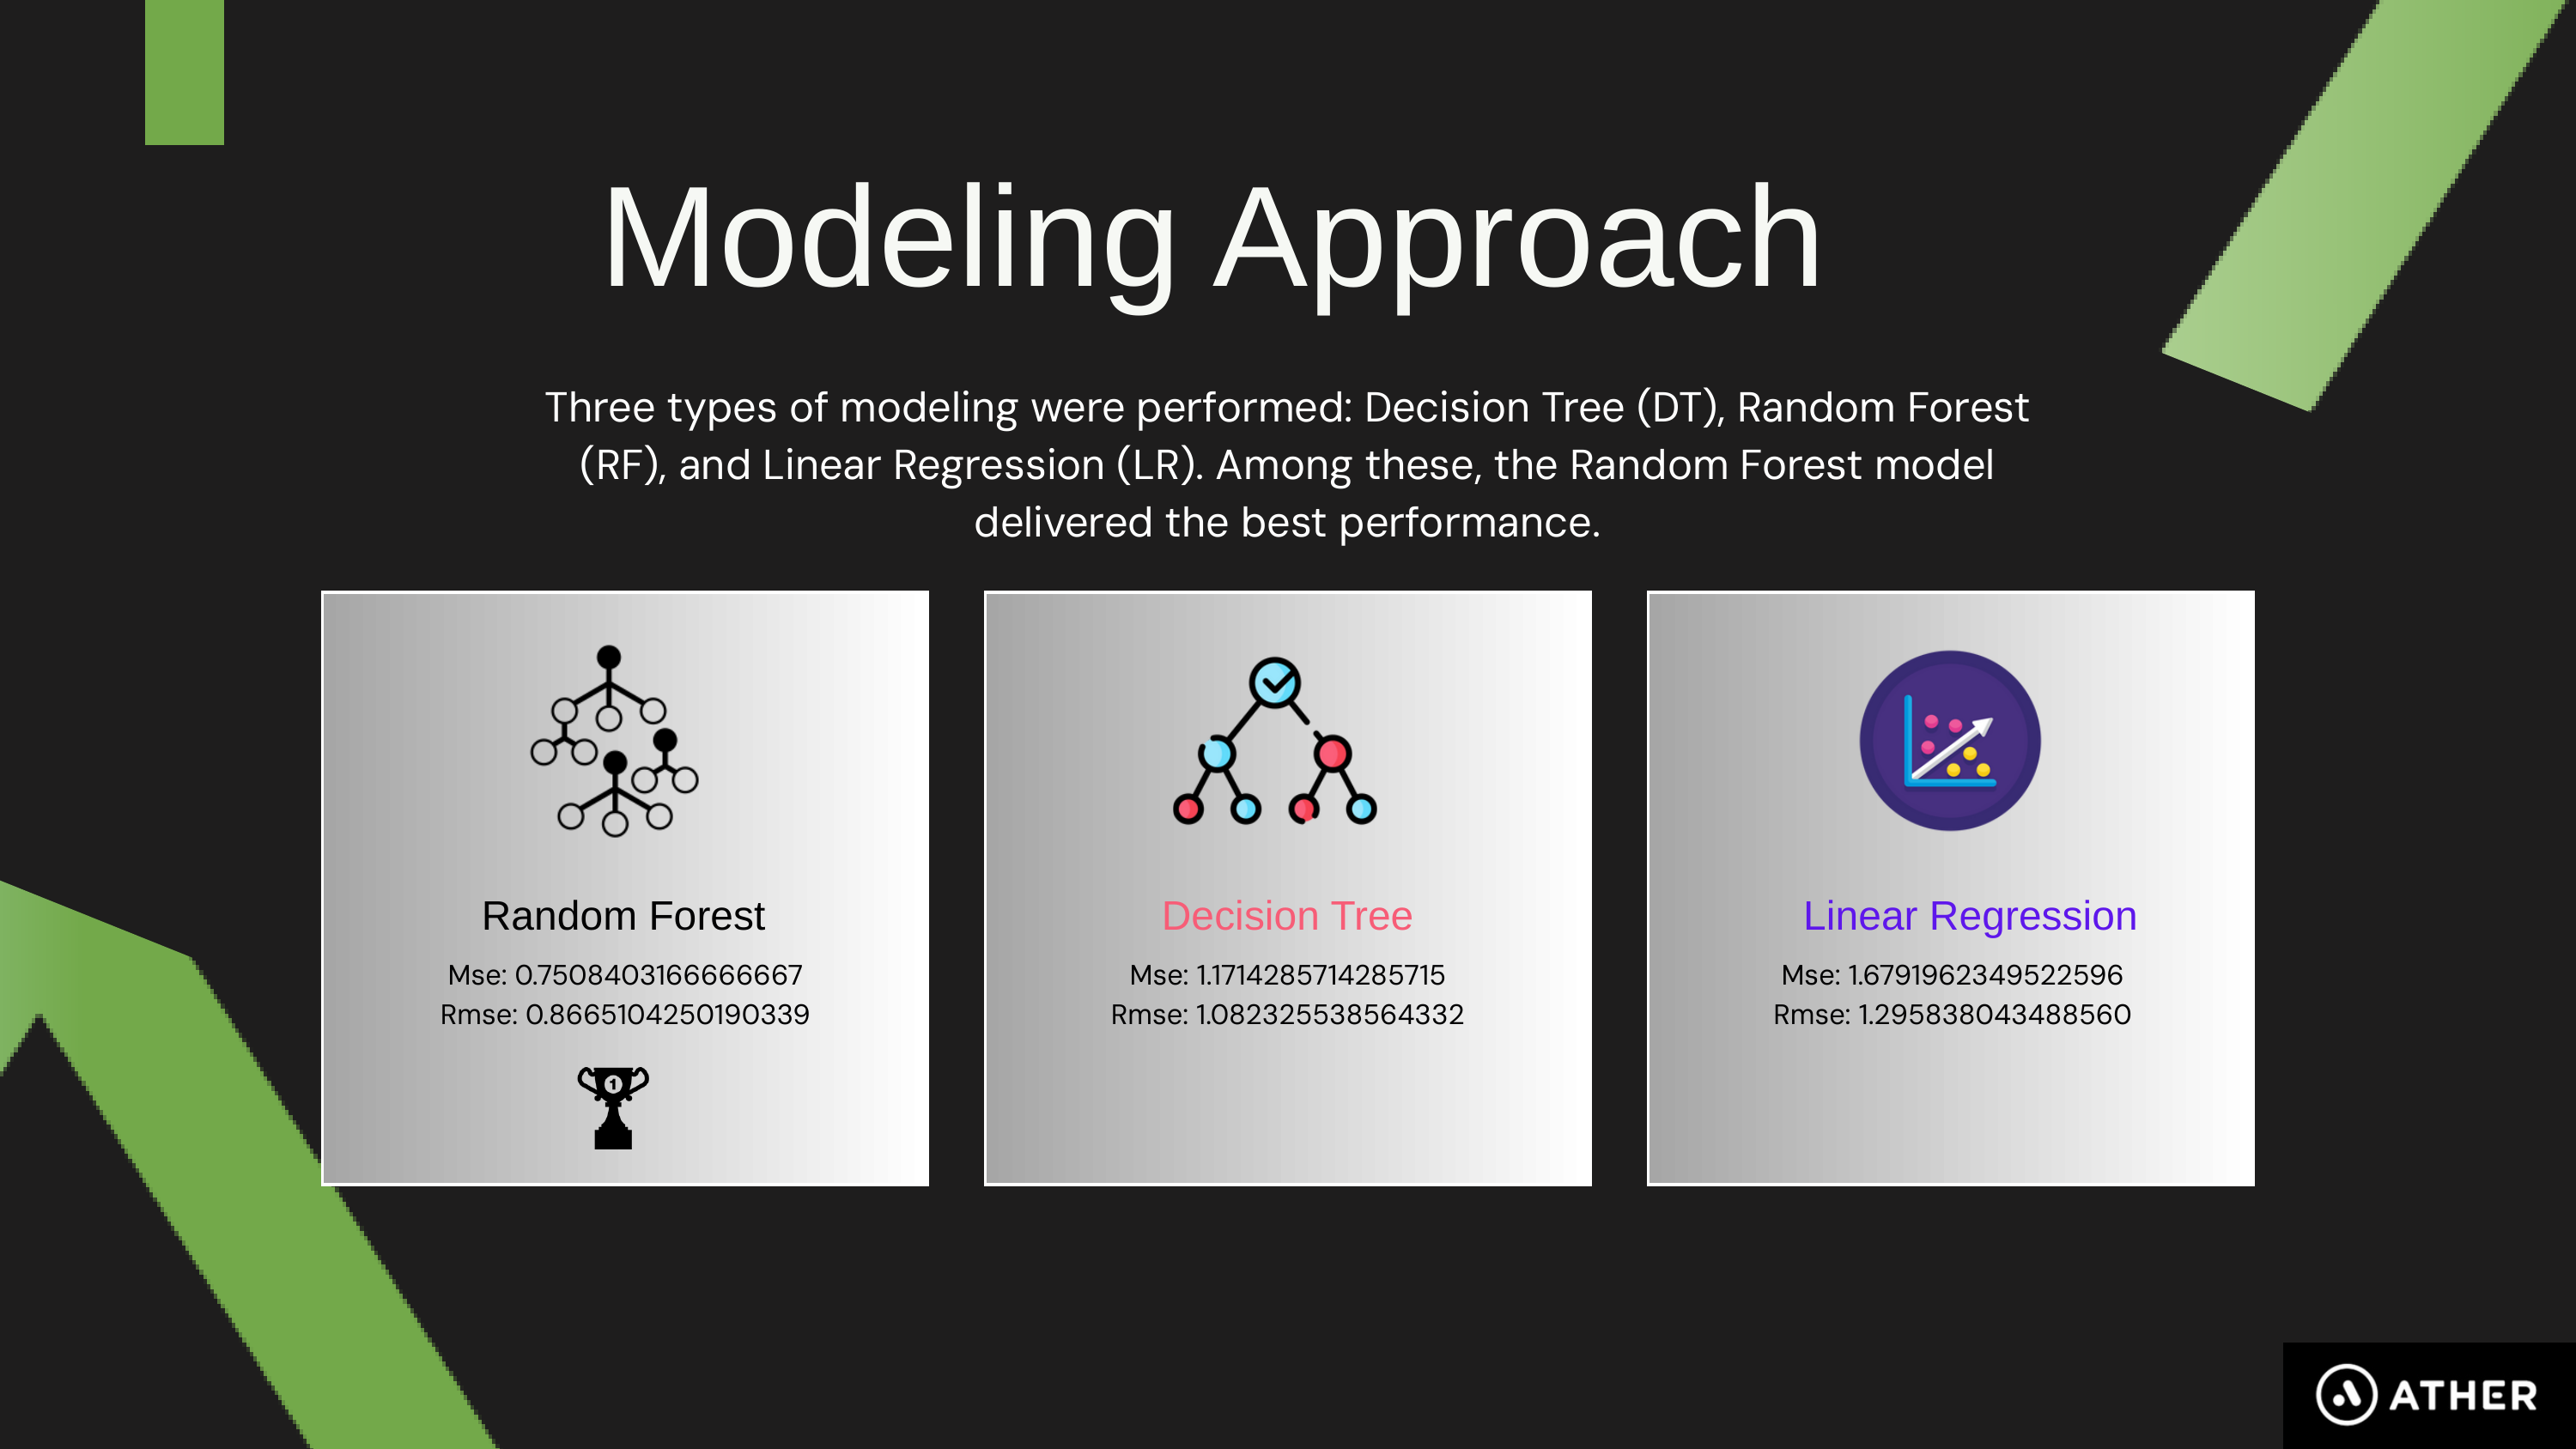

Modeling Approach
Three types of modeling were performed: Decision Tree (DT), Random Forest (RF), and Linear Regression (LR). Among these, the Random Forest model delivered the best performance.

Random Forest
Decision Tree
Linear Regression

Mse: 0.7508403166666667
Rmse: 0.8665104250190339
Mse: 1.1714285714285715
Rmse: 1.082325538564332

Mse: 1.6791962349522596
Rmse: 1.295838043488560